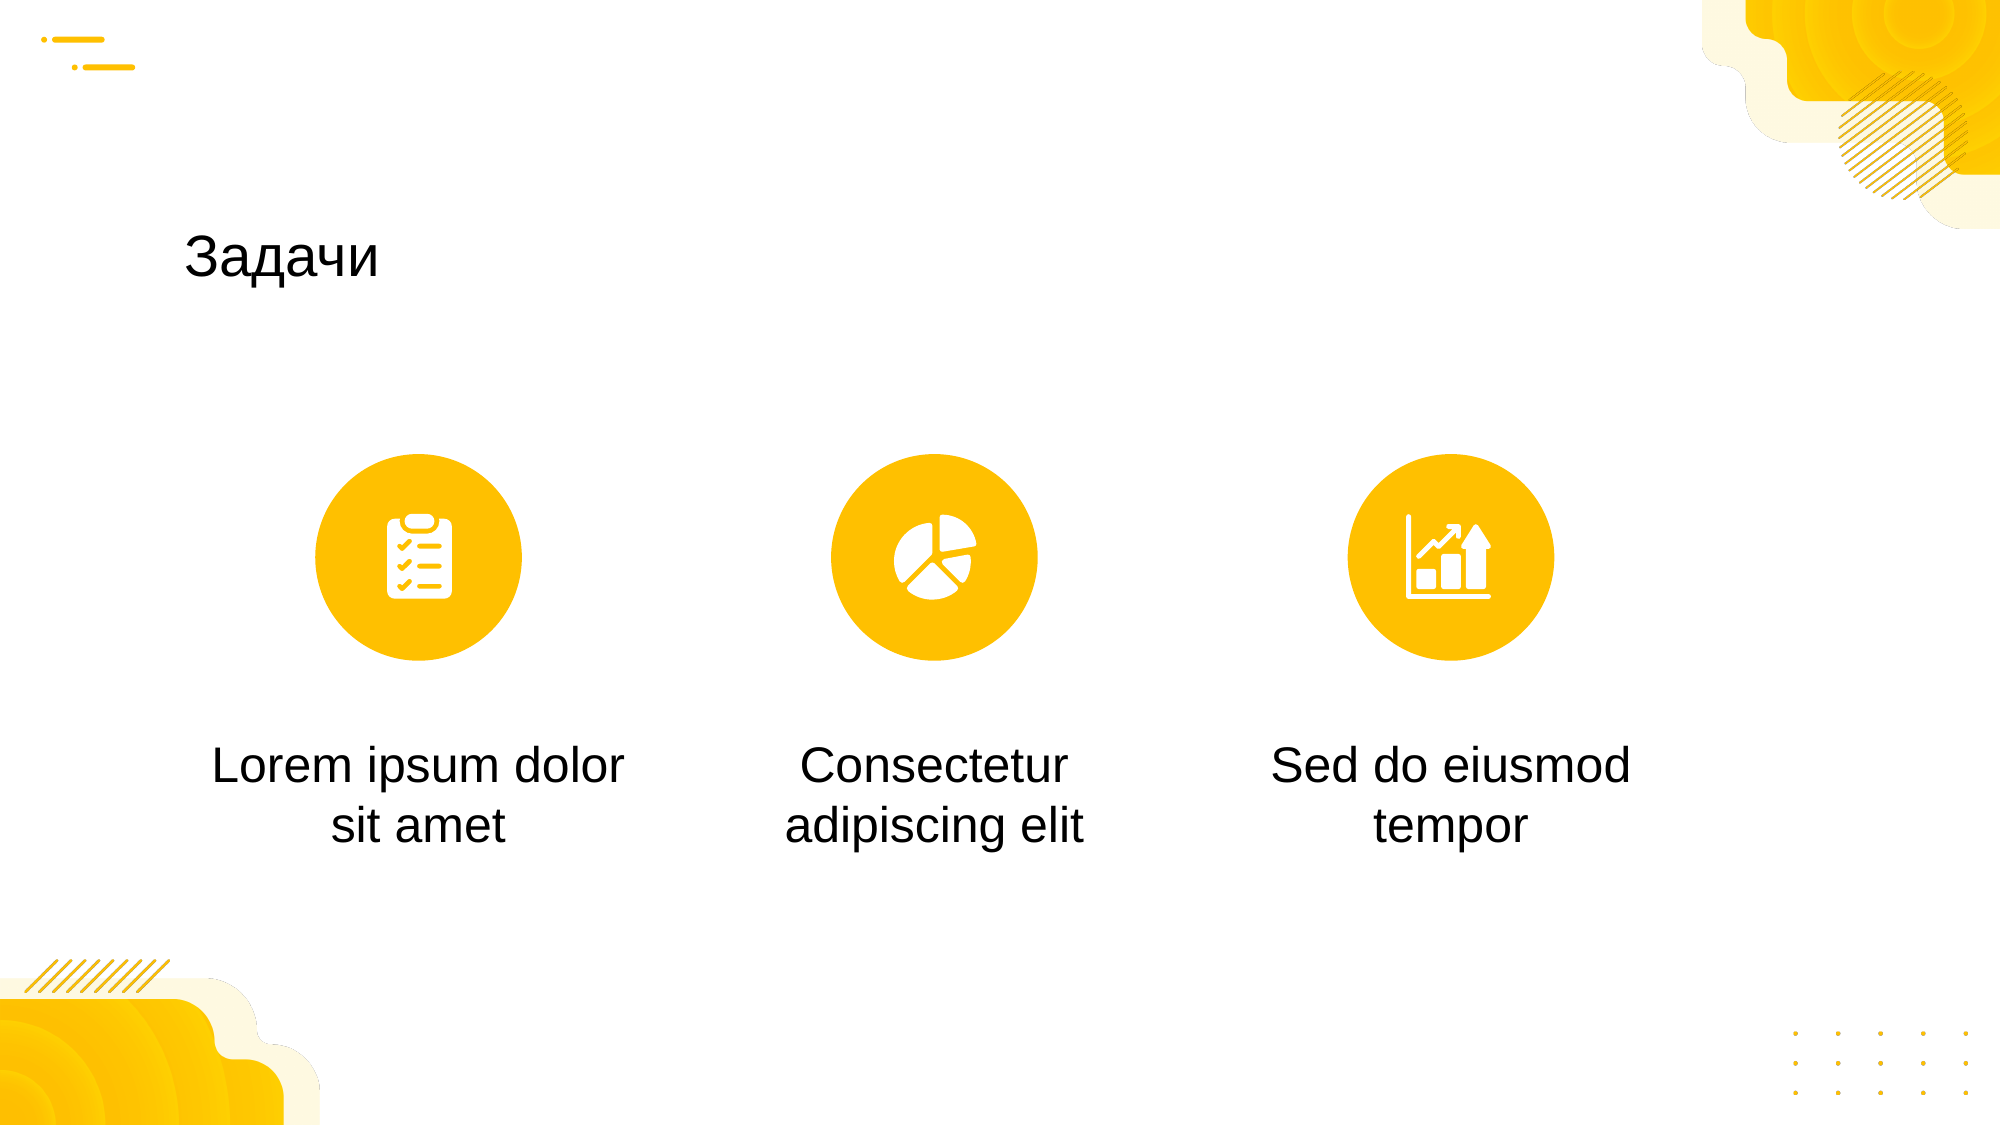

Задачи

Lorem ipsum dolor sit amet
Consectetur adipiscing elit
Sed do eiusmod tempor